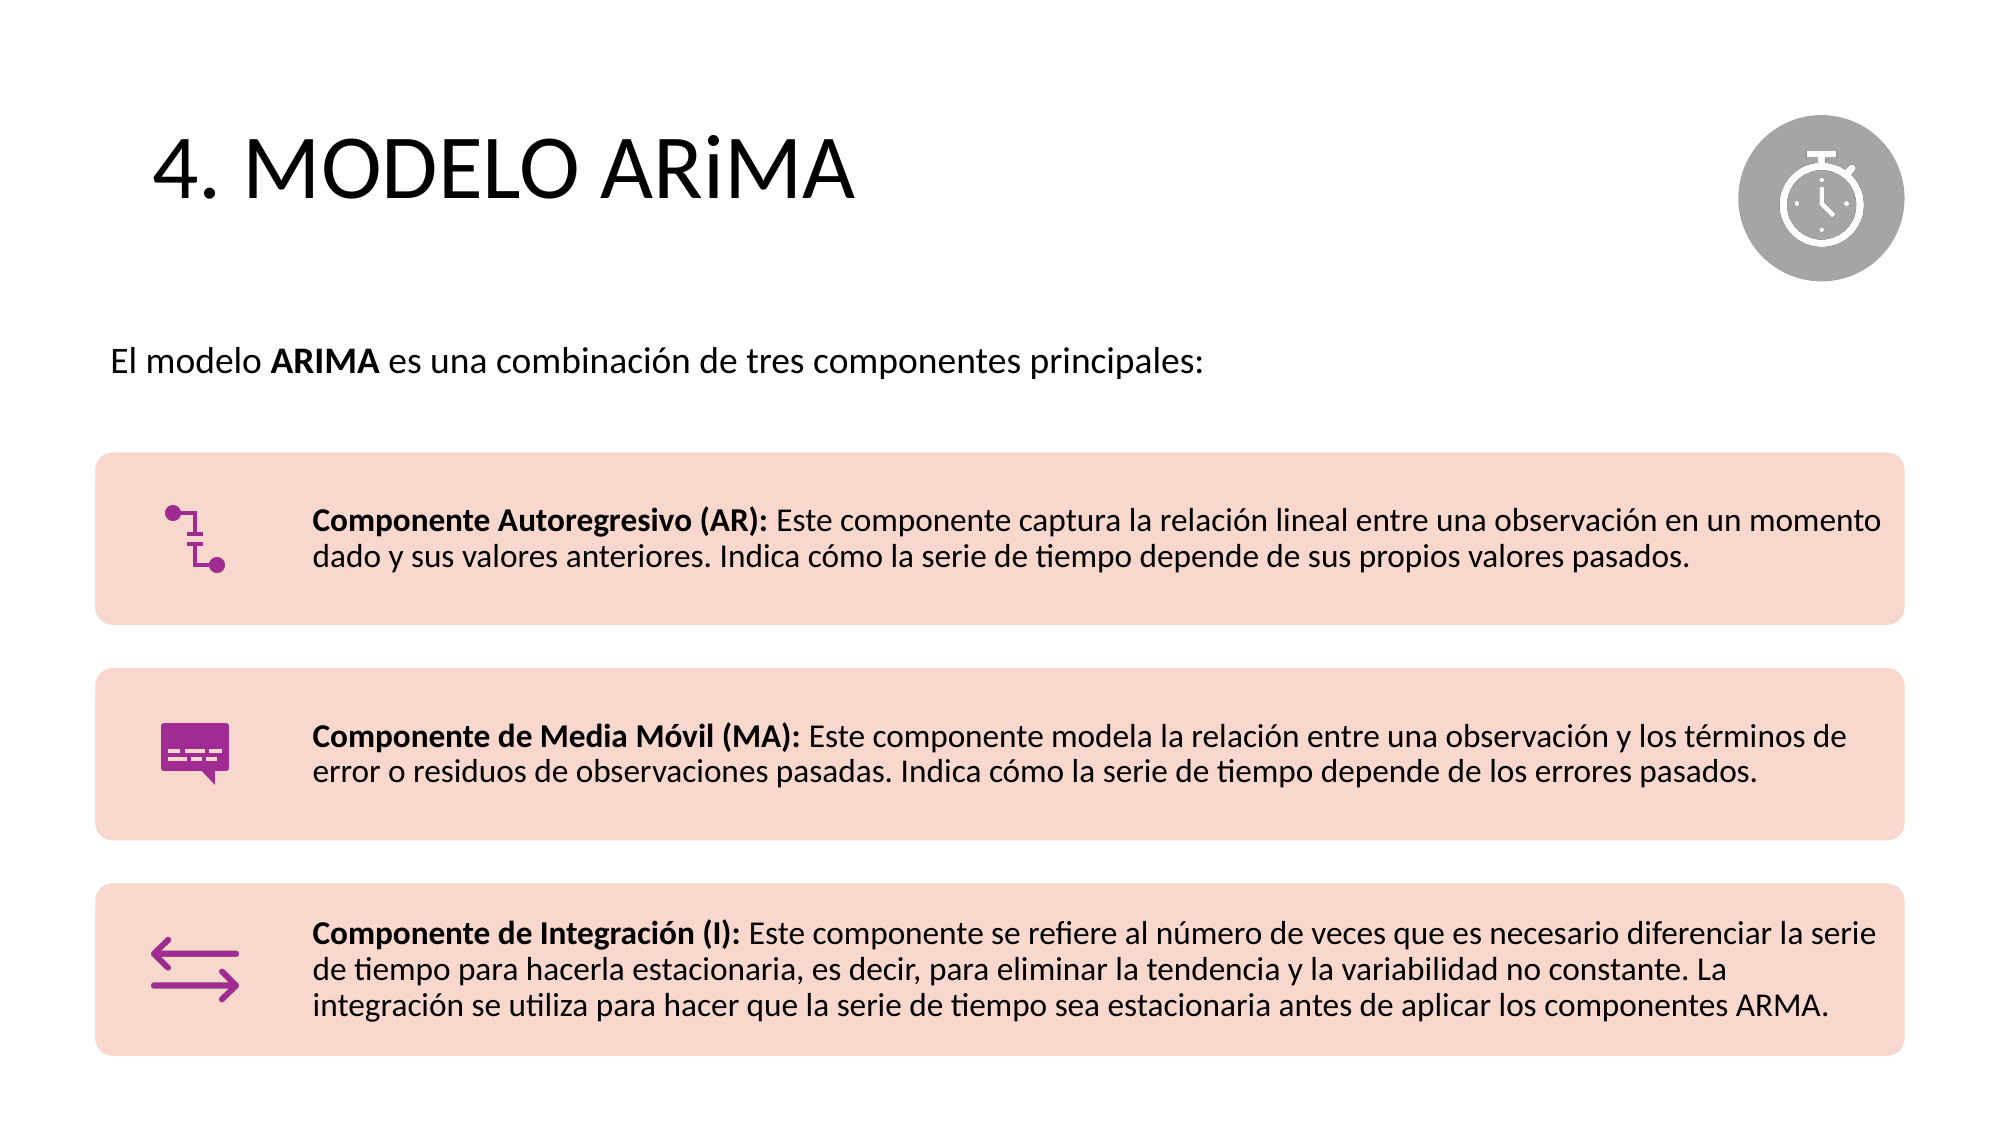

# 4. MODELO ARiMA

El modelo ARIMA es una combinación de tres componentes principales:
Componente Autoregresivo (AR): Este componente captura la relación lineal entre una observación en un momento dado y sus valores anteriores. Indica cómo la serie de tiempo depende de sus propios valores pasados.
Componente de Media Móvil (MA): Este componente modela la relación entre una observación y los términos de error o residuos de observaciones pasadas. Indica cómo la serie de tiempo depende de los errores pasados.
Componente de Integración (I): Este componente se refiere al número de veces que es necesario diferenciar la serie de tiempo para hacerla estacionaria, es decir, para eliminar la tendencia y la variabilidad no constante. La integración se utiliza para hacer que la serie de tiempo sea estacionaria antes de aplicar los componentes ARMA.